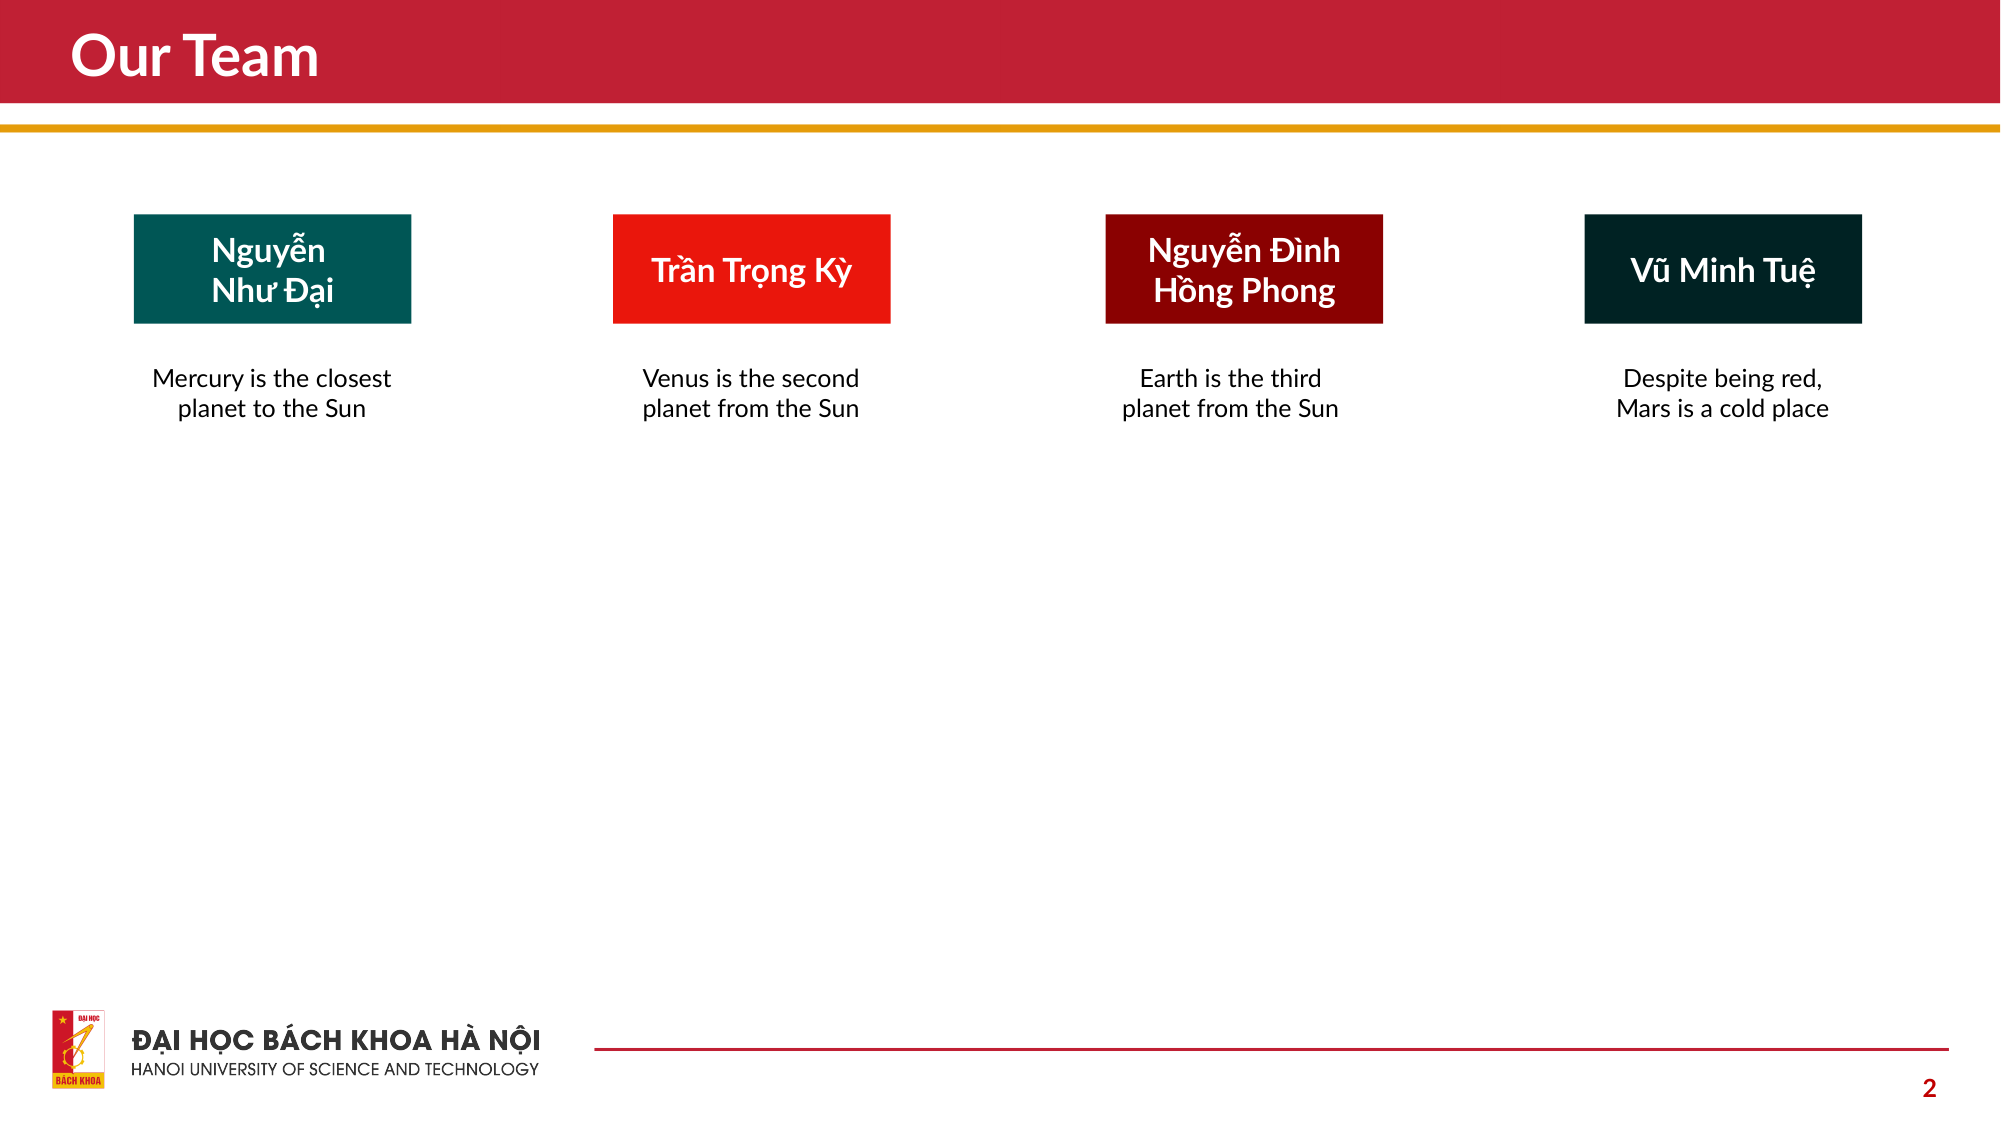

# Our Team
Nguyễn
Như Đại
Mercury is the closest planet to the Sun
Nguyễn Đình Hồng Phong
Earth is the third planet from the Sun
Trần Trọng Kỳ
Venus is the second planet from the Sun
Vũ Minh Tuệ
Despite being red, Mars is a cold place
2